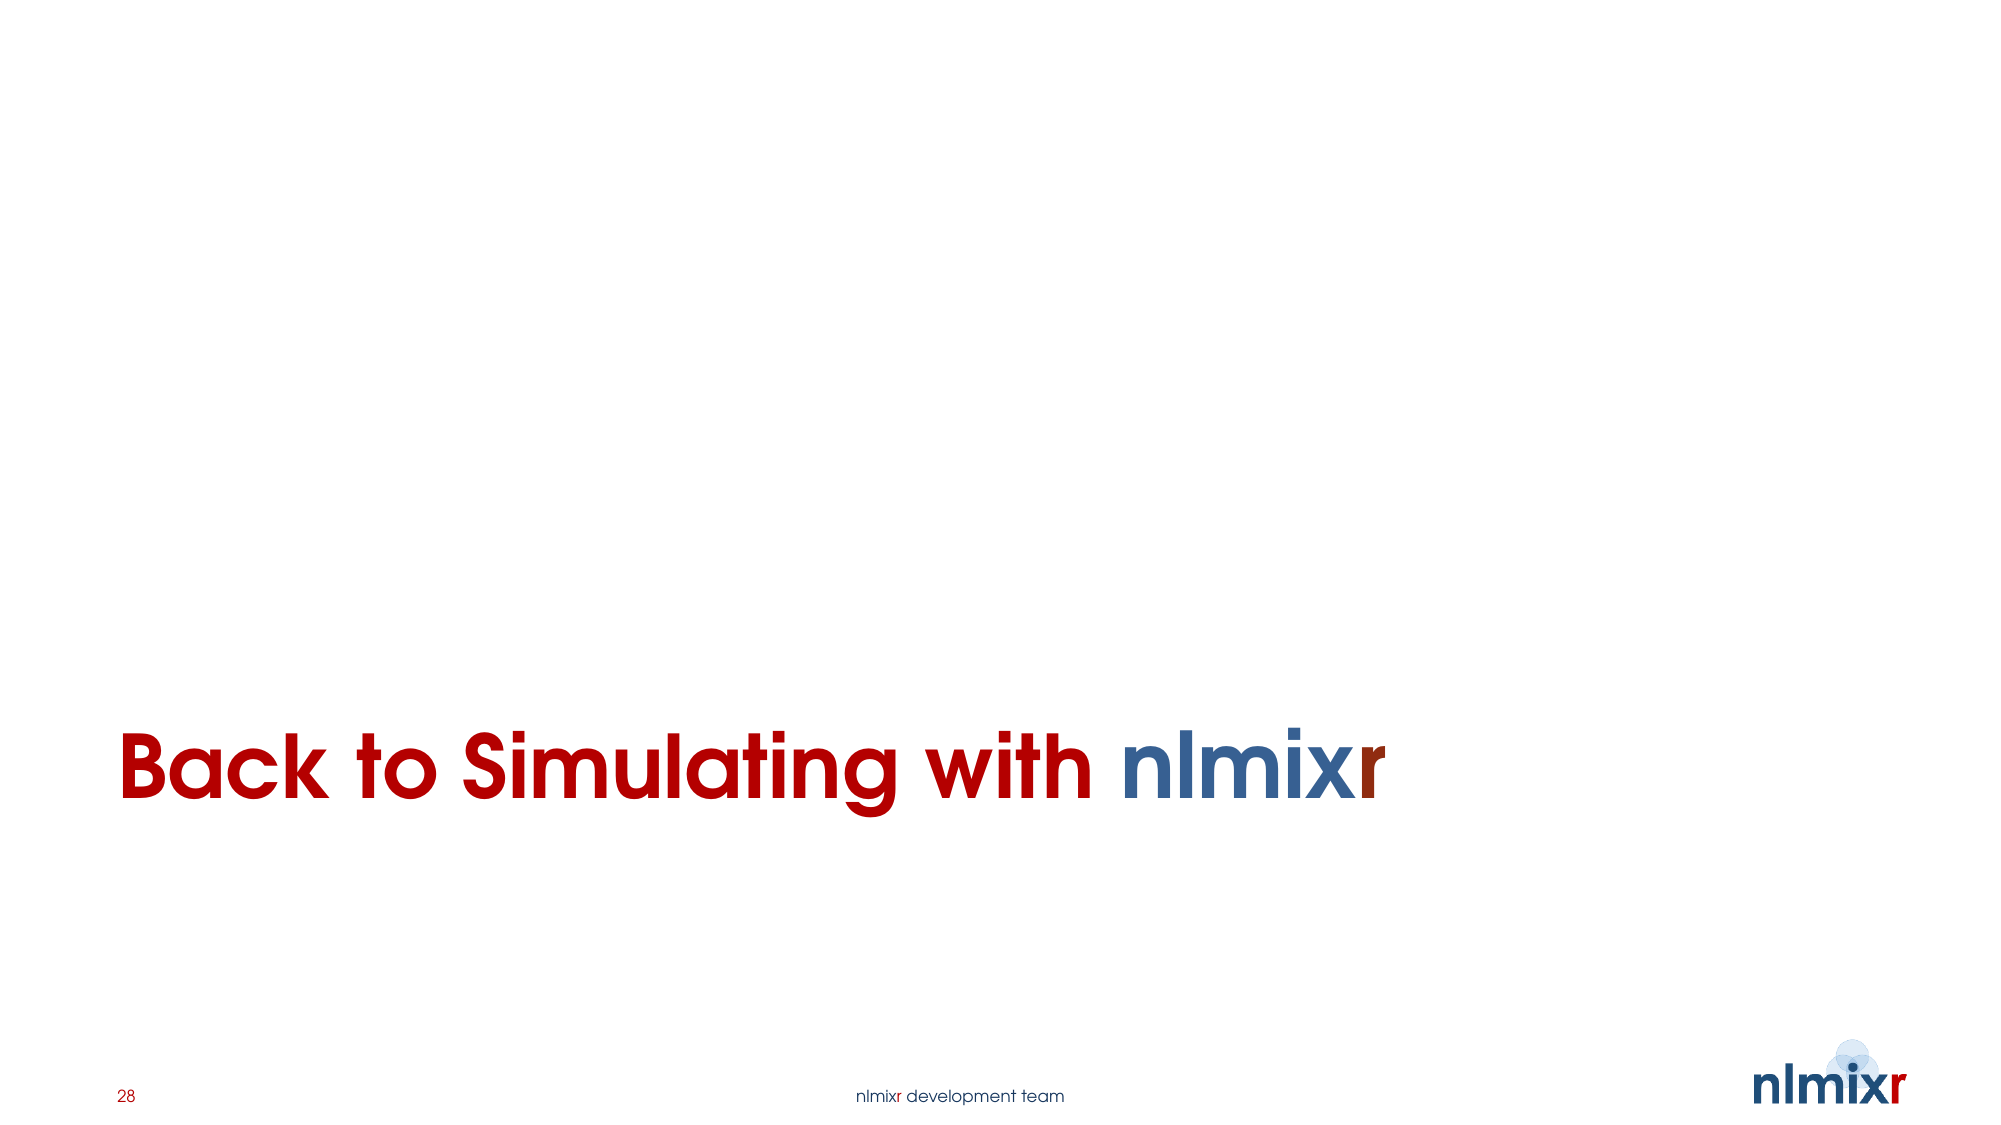

# Back to Simulating with nlmixr
28
nlmixr development team